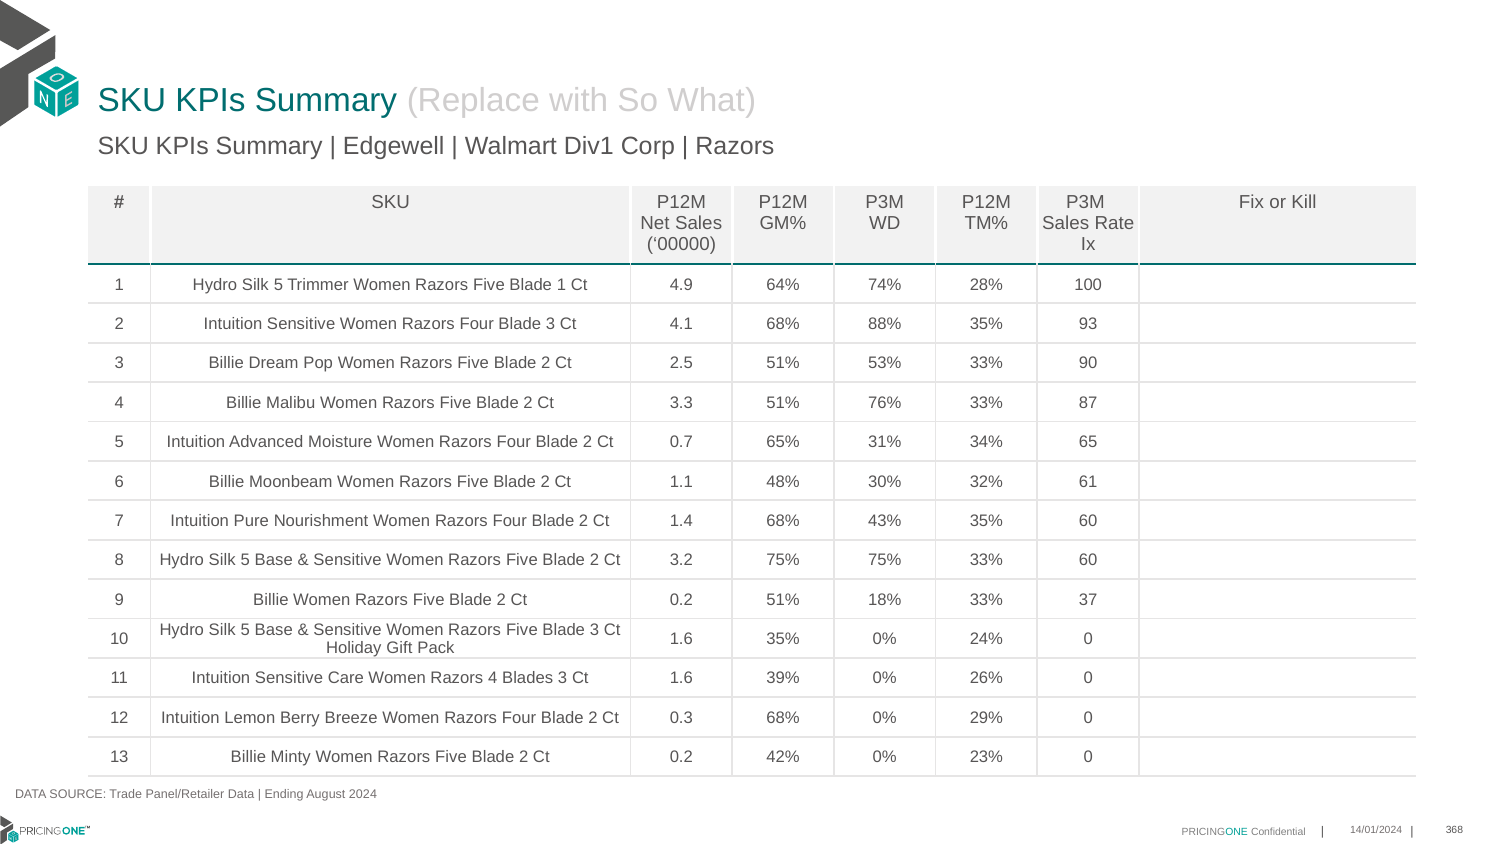

# SKU KPIs Summary (Replace with So What)
SKU KPIs Summary | Edgewell | Walmart Div1 Corp | Razors
| # | SKU | P12M Net Sales (‘00000) | P12M GM% | P3M WD | P12M TM% | P3M Sales Rate Ix | Fix or Kill |
| --- | --- | --- | --- | --- | --- | --- | --- |
| 1 | Hydro Silk 5 Trimmer Women Razors Five Blade 1 Ct | 4.9 | 64% | 74% | 28% | 100 |  |
| 2 | Intuition Sensitive Women Razors Four Blade 3 Ct | 4.1 | 68% | 88% | 35% | 93 |  |
| 3 | Billie Dream Pop Women Razors Five Blade 2 Ct | 2.5 | 51% | 53% | 33% | 90 |  |
| 4 | Billie Malibu Women Razors Five Blade 2 Ct | 3.3 | 51% | 76% | 33% | 87 |  |
| 5 | Intuition Advanced Moisture Women Razors Four Blade 2 Ct | 0.7 | 65% | 31% | 34% | 65 |  |
| 6 | Billie Moonbeam Women Razors Five Blade 2 Ct | 1.1 | 48% | 30% | 32% | 61 |  |
| 7 | Intuition Pure Nourishment Women Razors Four Blade 2 Ct | 1.4 | 68% | 43% | 35% | 60 |  |
| 8 | Hydro Silk 5 Base & Sensitive Women Razors Five Blade 2 Ct | 3.2 | 75% | 75% | 33% | 60 |  |
| 9 | Billie Women Razors Five Blade 2 Ct | 0.2 | 51% | 18% | 33% | 37 |  |
| 10 | Hydro Silk 5 Base & Sensitive Women Razors Five Blade 3 Ct Holiday Gift Pack | 1.6 | 35% | 0% | 24% | 0 |  |
| 11 | Intuition Sensitive Care Women Razors 4 Blades 3 Ct | 1.6 | 39% | 0% | 26% | 0 |  |
| 12 | Intuition Lemon Berry Breeze Women Razors Four Blade 2 Ct | 0.3 | 68% | 0% | 29% | 0 |  |
| 13 | Billie Minty Women Razors Five Blade 2 Ct | 0.2 | 42% | 0% | 23% | 0 |  |
DATA SOURCE: Trade Panel/Retailer Data | Ending August 2024

14/01/2024
368